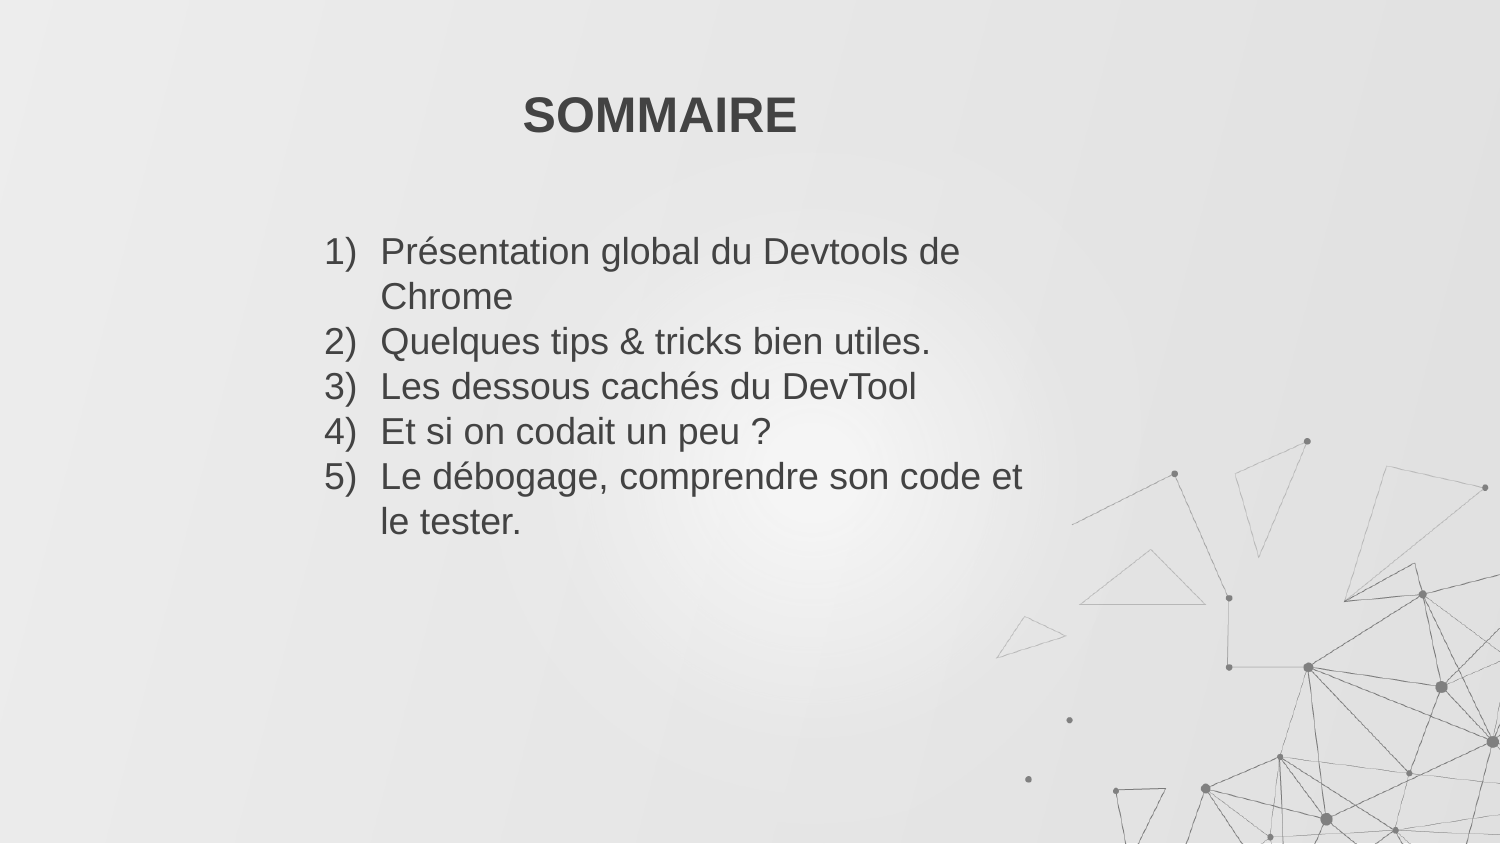

# SOMMAIRE
Présentation global du Devtools de Chrome
Quelques tips & tricks bien utiles.
Les dessous cachés du DevTool
Et si on codait un peu ?
Le débogage, comprendre son code et le tester.